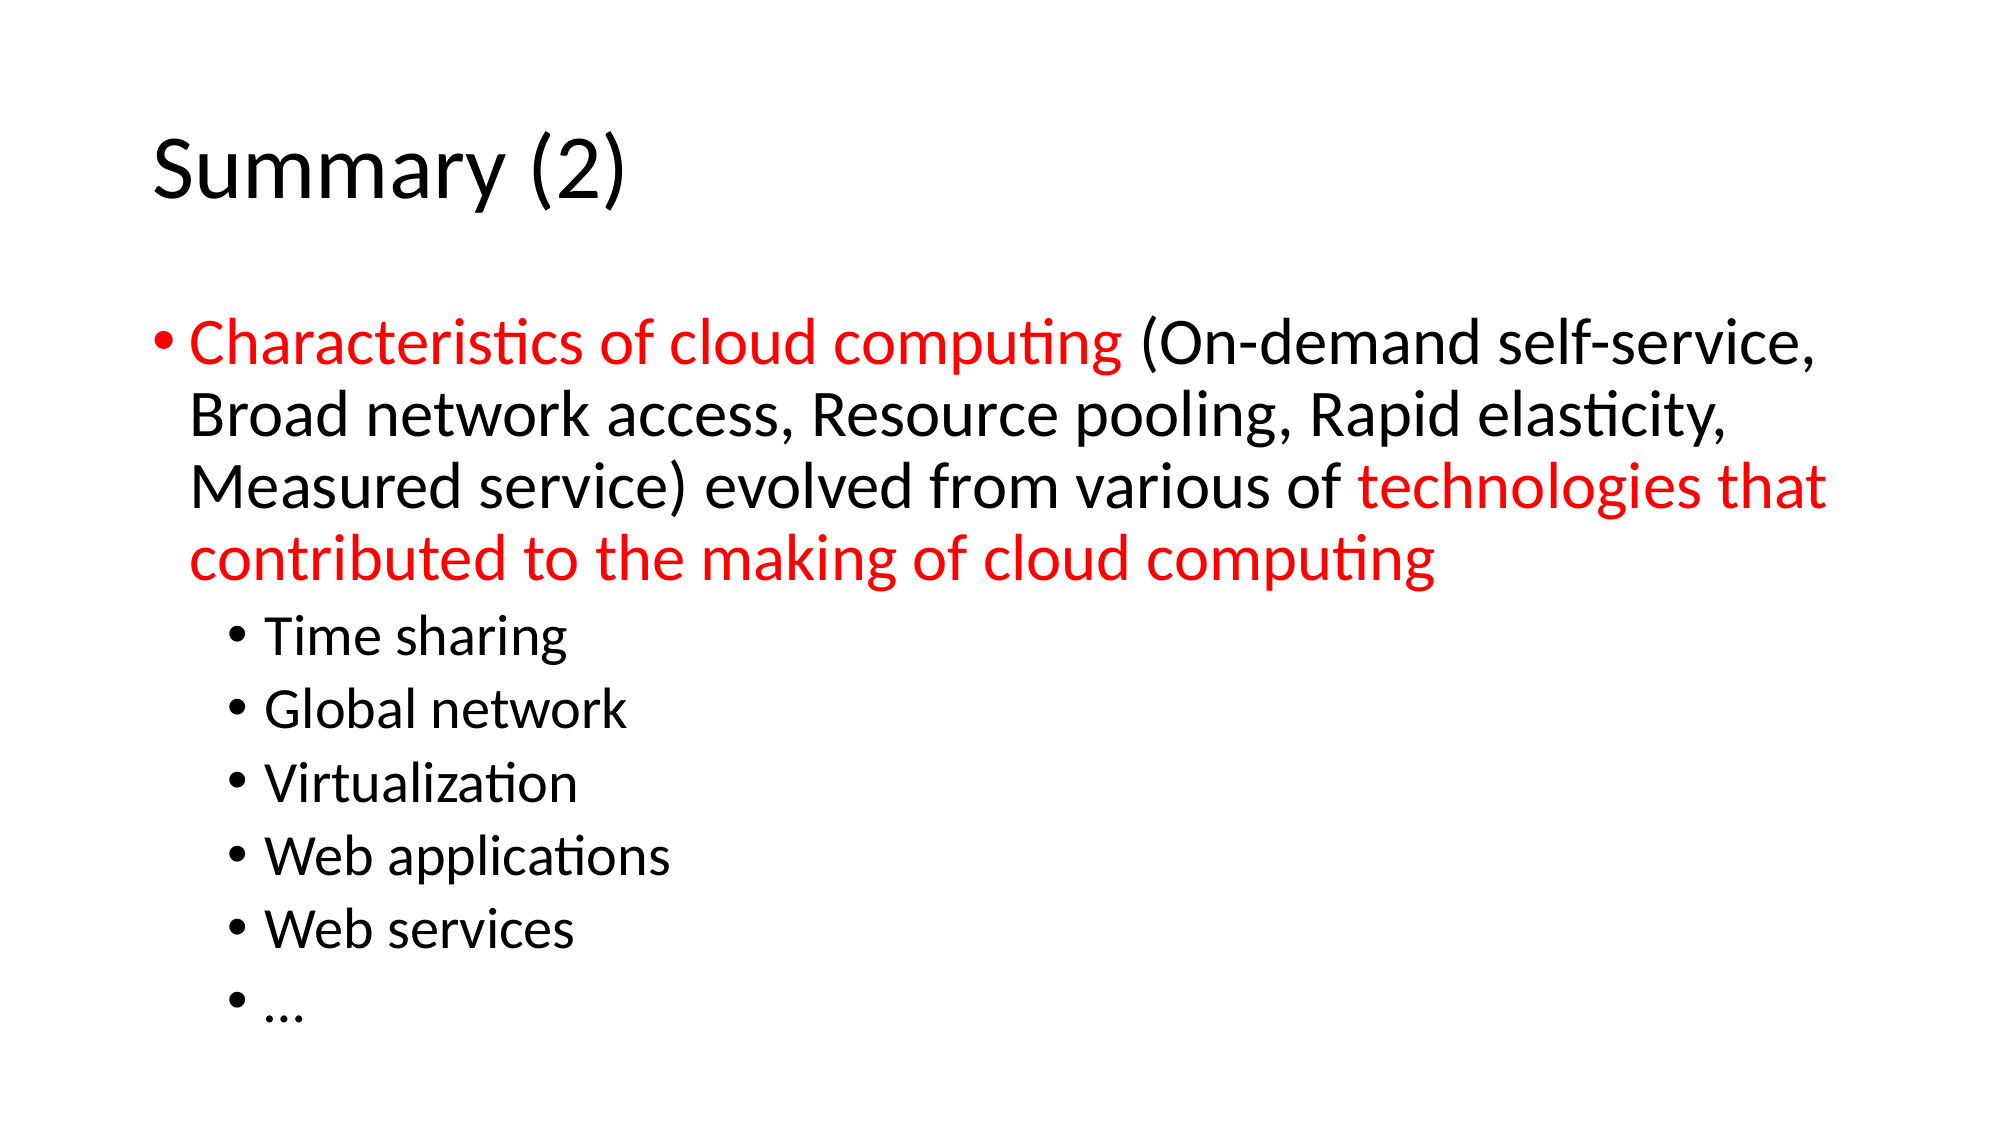

# Summary (2)
Characteristics of cloud computing (On-demand self-service, Broad network access, Resource pooling, Rapid elasticity, Measured service) evolved from various of technologies that contributed to the making of cloud computing
Time sharing
Global network
Virtualization
Web applications
Web services
…